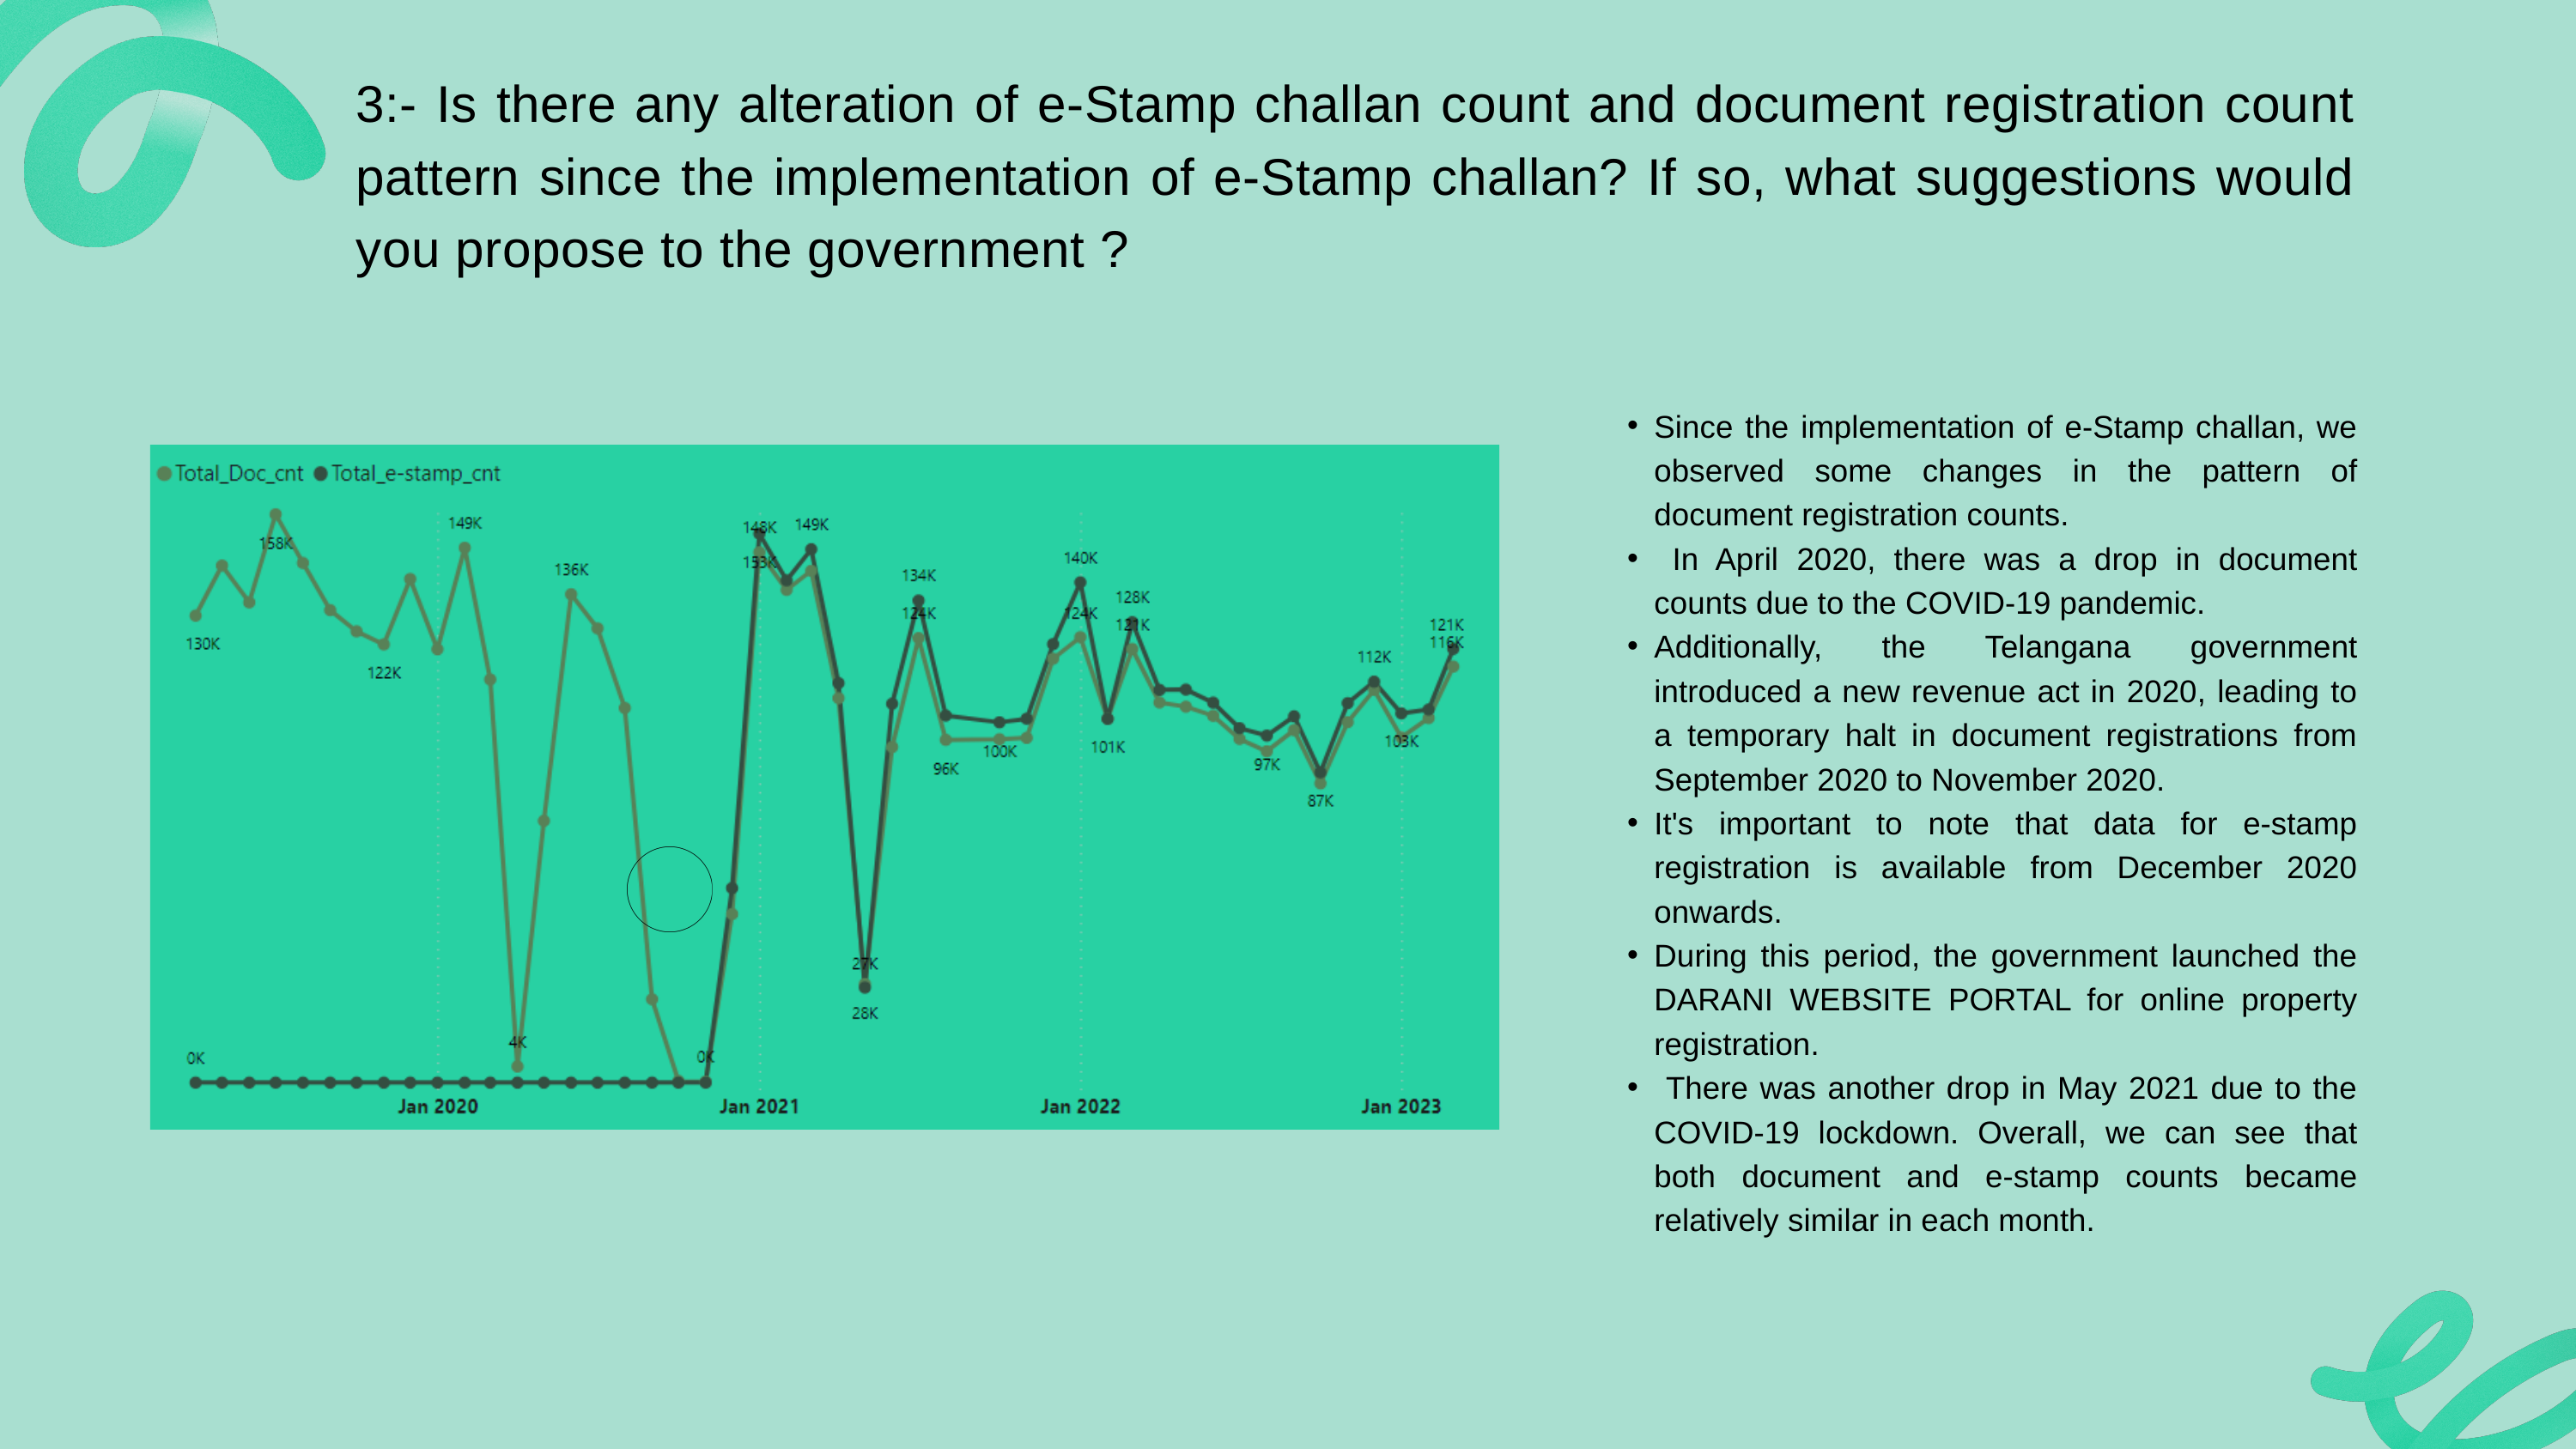

3:- Is there any alteration of e-Stamp challan count and document registration count pattern since the implementation of e-Stamp challan? If so, what suggestions would you propose to the government ?
Since the implementation of e-Stamp challan, we observed some changes in the pattern of document registration counts.
 In April 2020, there was a drop in document counts due to the COVID-19 pandemic.
Additionally, the Telangana government introduced a new revenue act in 2020, leading to a temporary halt in document registrations from September 2020 to November 2020.
It's important to note that data for e-stamp registration is available from December 2020 onwards.
During this period, the government launched the DARANI WEBSITE PORTAL for online property registration.
 There was another drop in May 2021 due to the COVID-19 lockdown. Overall, we can see that both document and e-stamp counts became relatively similar in each month.